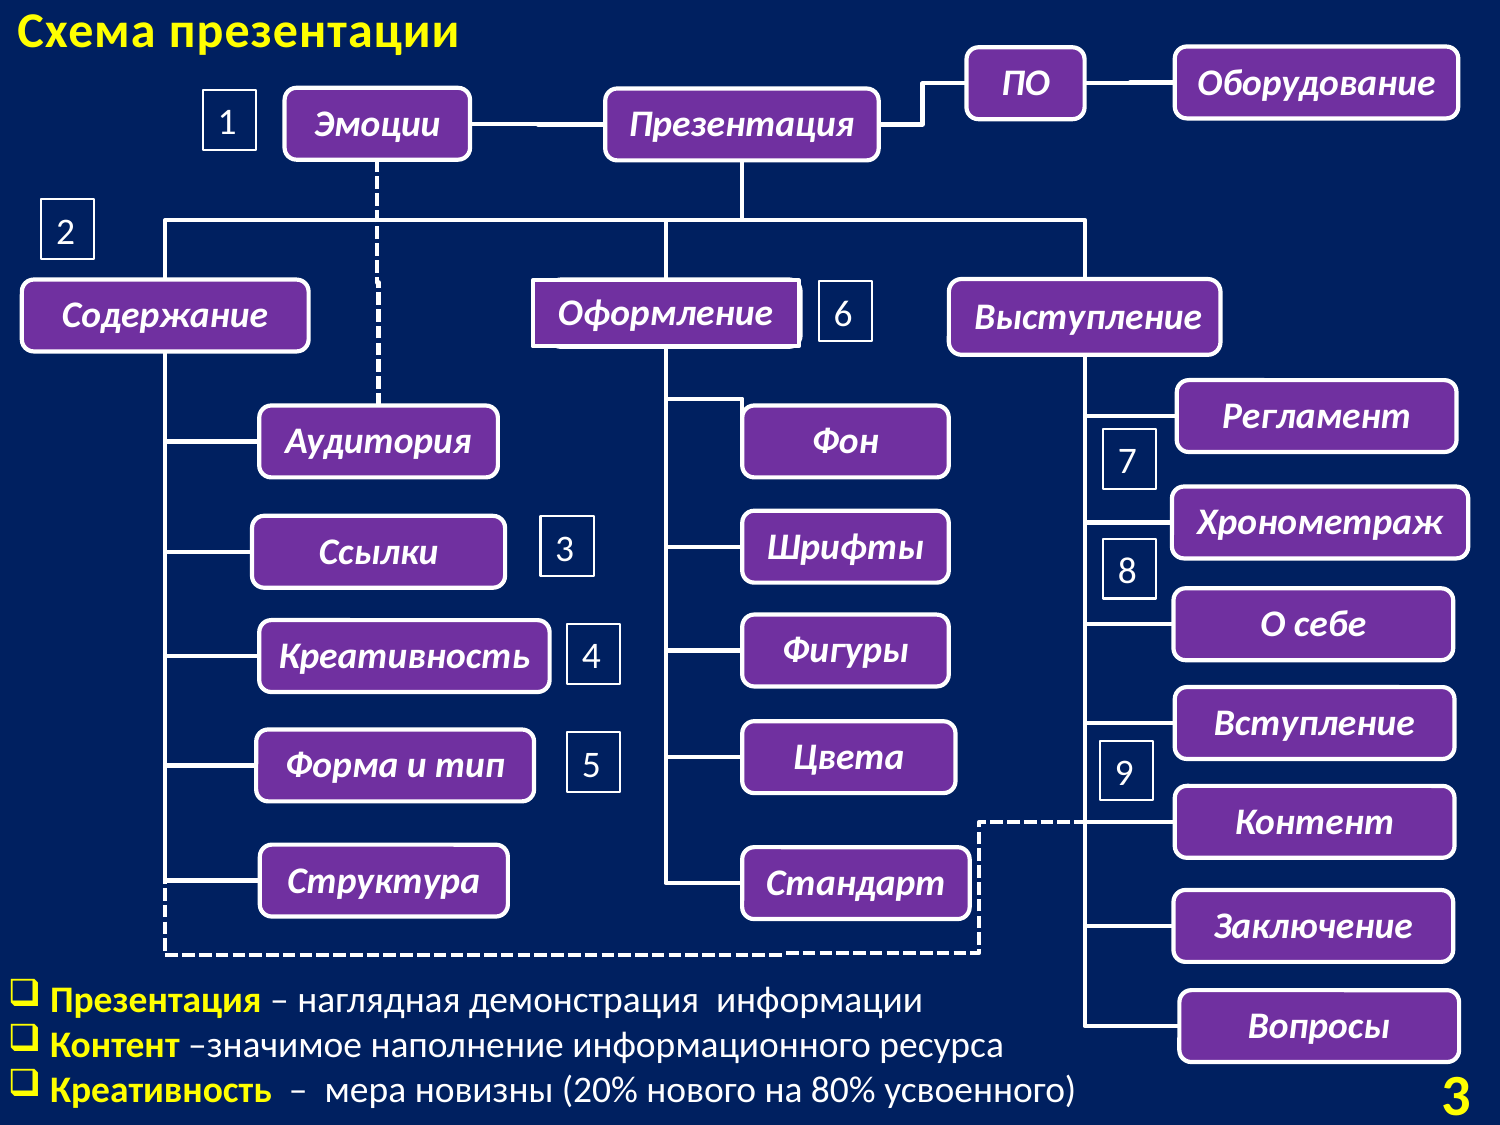

Схема презентации
Оборудование
ПО
Эмоции
Презентация
1
2

Выступление
Содержание

Оформление
6
Регламент
Аудитория
Фон
7
Хронометраж
Шрифты
Ссылки
3
8
О себе
Фигуры
Креативность
4
Вступление
Цвета
Форма и тип
5
9
Контент
Структура
Стандарт
Заключение
 Презентация – наглядная демонстрация  информации
 Контент –значимое наполнение информационного ресурса
 Креативность  –  мера новизны (20% нового на 80% усвоенного)
Вопросы
3